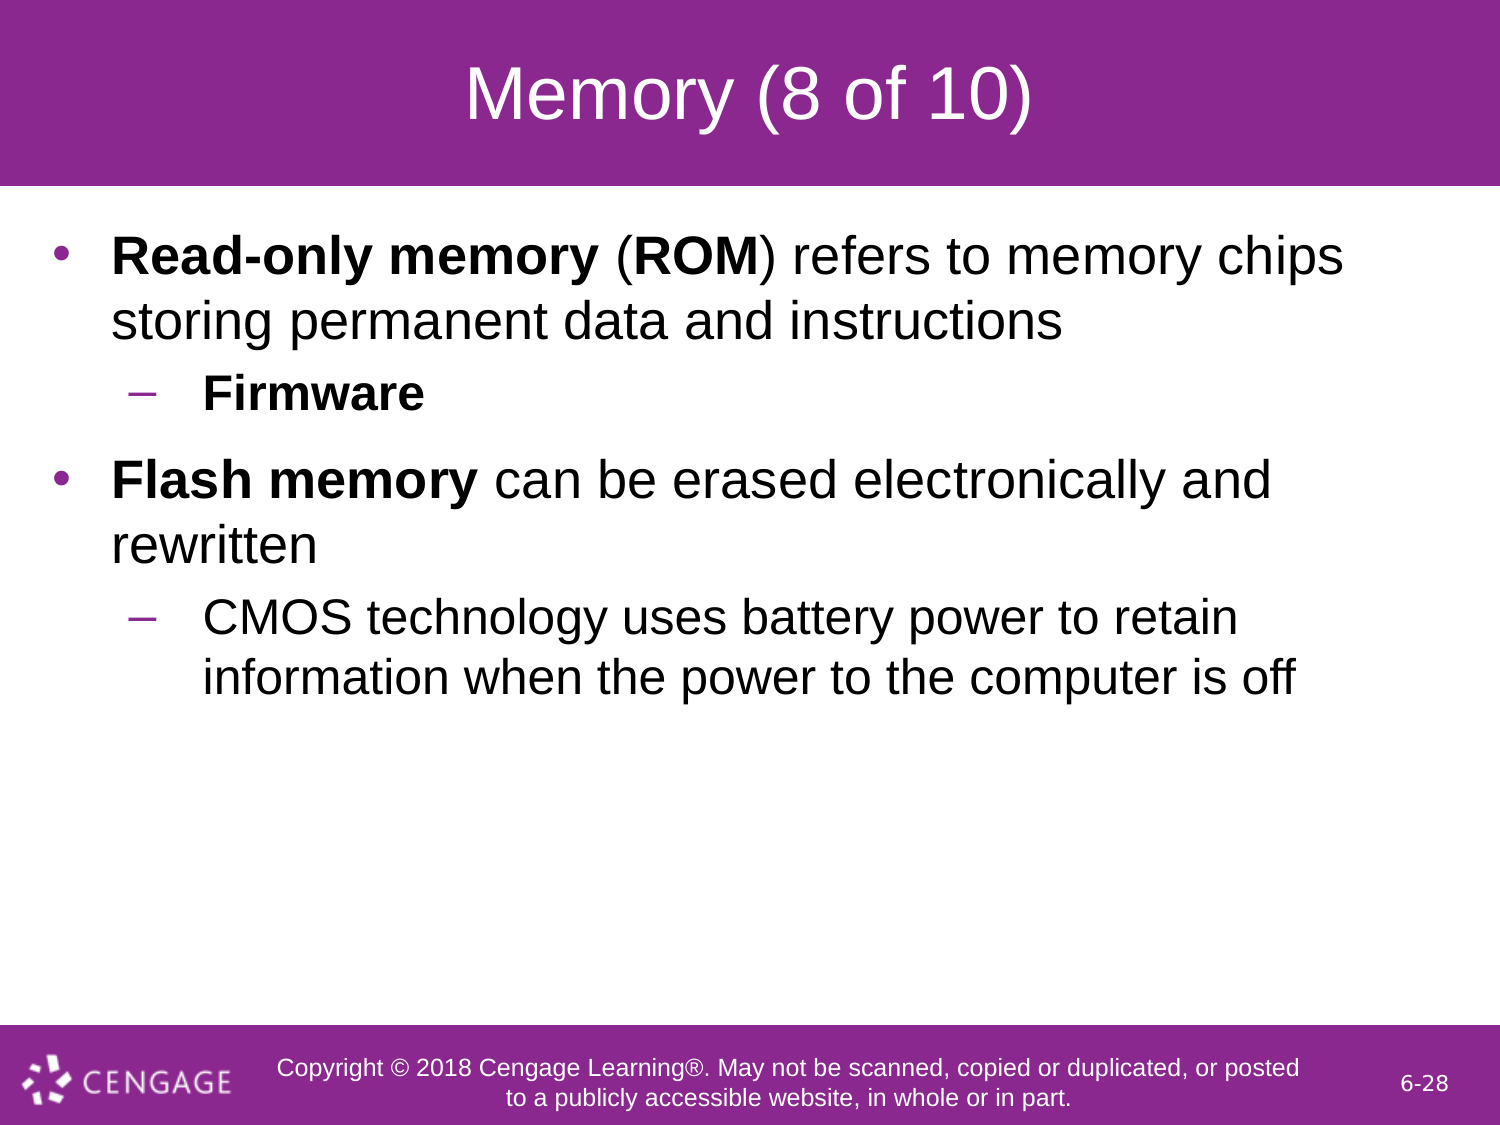

# Memory (8 of 10)
Read-only memory (ROM) refers to memory chips storing permanent data and instructions
Firmware
Flash memory can be erased electronically and rewritten
CMOS technology uses battery power to retain information when the power to the computer is off